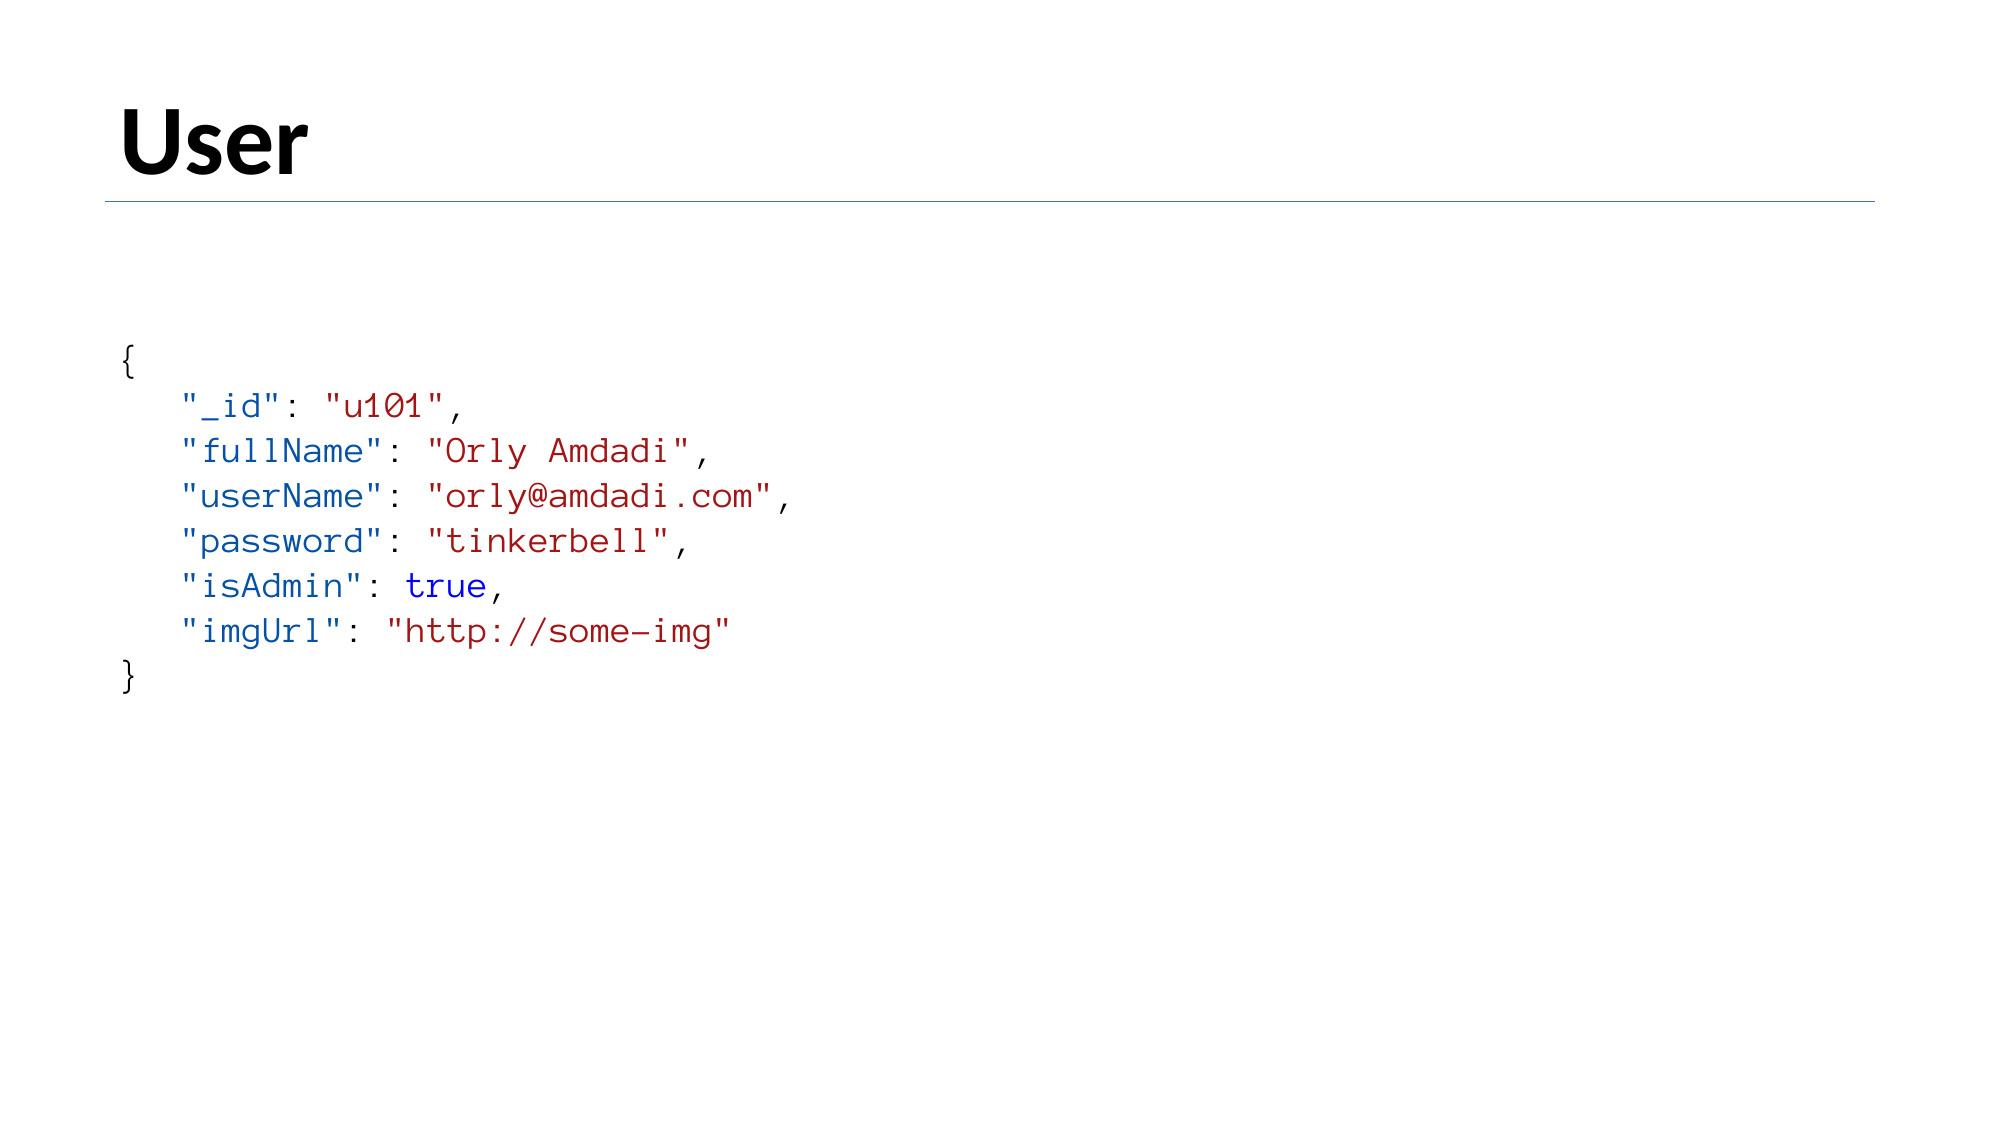

User
{
   "_id": "u101",
   "fullName": "Orly Amdadi",
   "userName": "orly@amdadi.com",
   "password": "tinkerbell",
   "isAdmin": true,
   "imgUrl": "http://some-img"
}